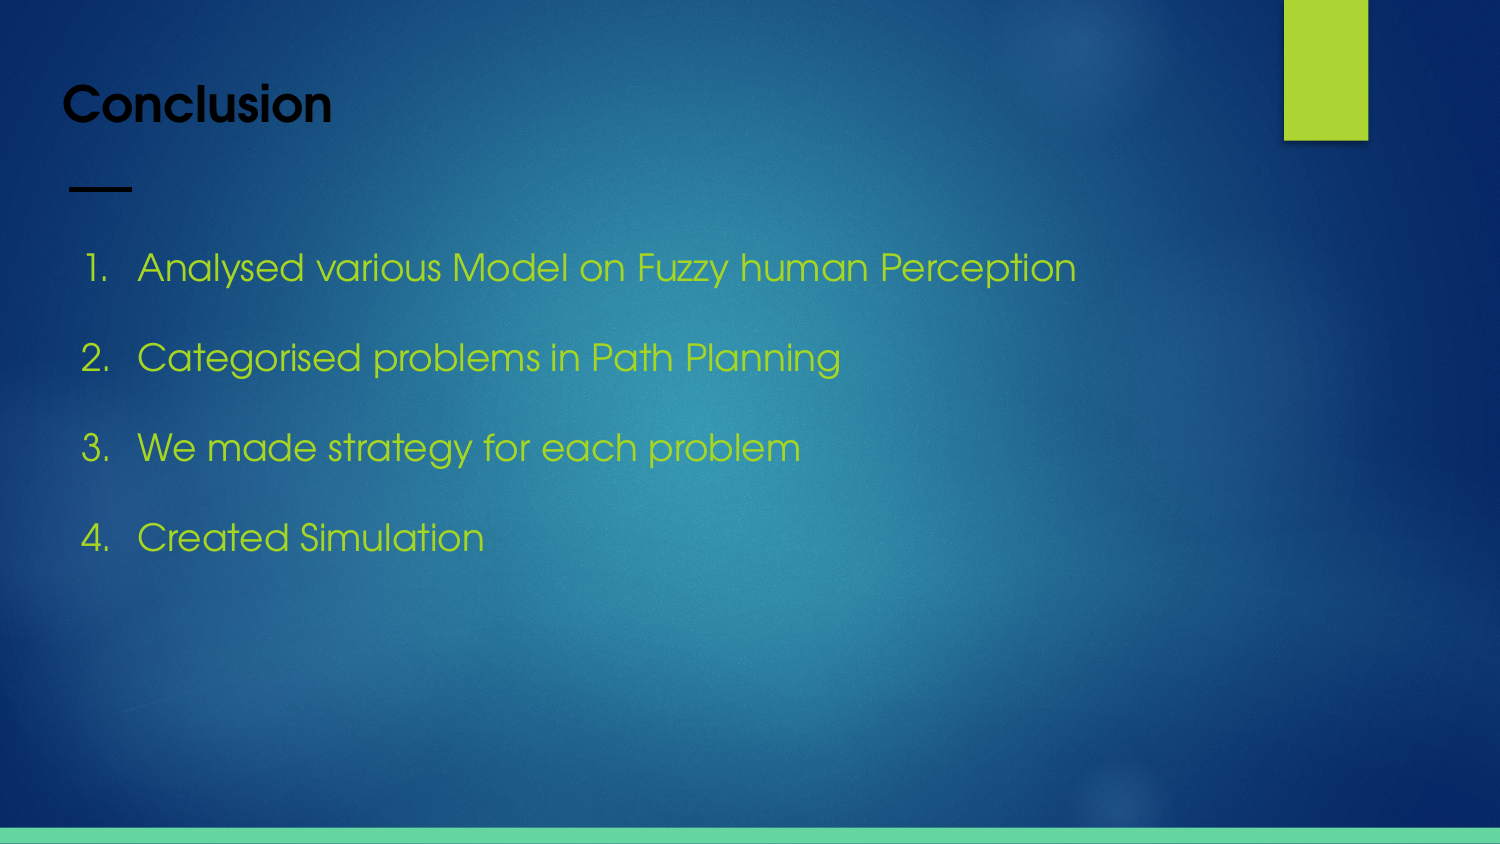

# Conclusion
Analysed various Model on Fuzzy human Perception

Categorised problems in Path Planning

We made strategy for each problem

Created Simulation